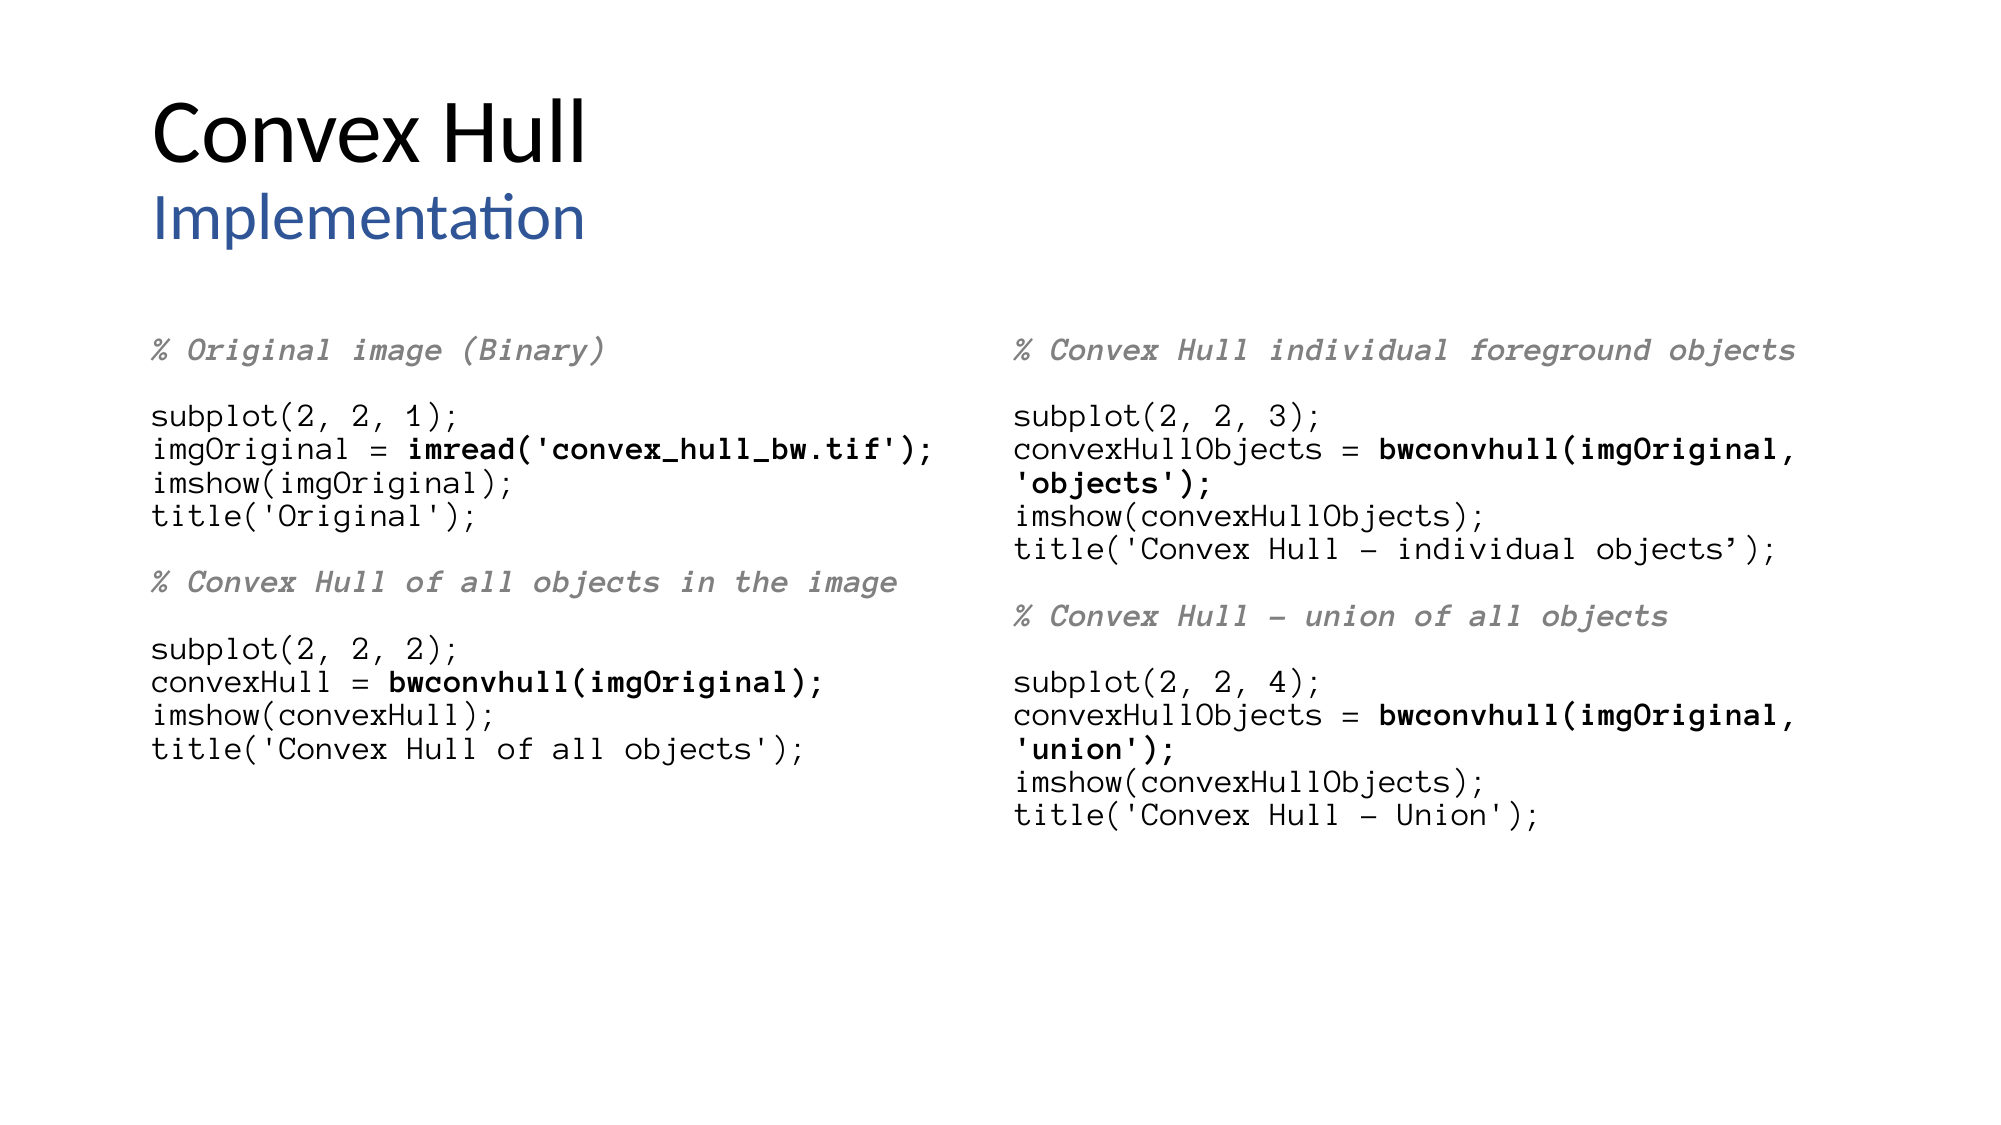

# Convex Hull Implementation
| % Original image (Binary) subplot(2, 2, 1); imgOriginal = imread('convex\_hull\_bw.tif'); imshow(imgOriginal); title('Original'); % Convex Hull of all objects in the image subplot(2, 2, 2); convexHull = bwconvhull(imgOriginal); imshow(convexHull); title('Convex Hull of all objects'); | % Convex Hull individual foreground objects subplot(2, 2, 3); convexHullObjects = bwconvhull(imgOriginal, 'objects'); imshow(convexHullObjects); title('Convex Hull - individual objects’); % Convex Hull – union of all objects subplot(2, 2, 4); convexHullObjects = bwconvhull(imgOriginal, 'union'); imshow(convexHullObjects); title('Convex Hull - Union'); |
| --- | --- |